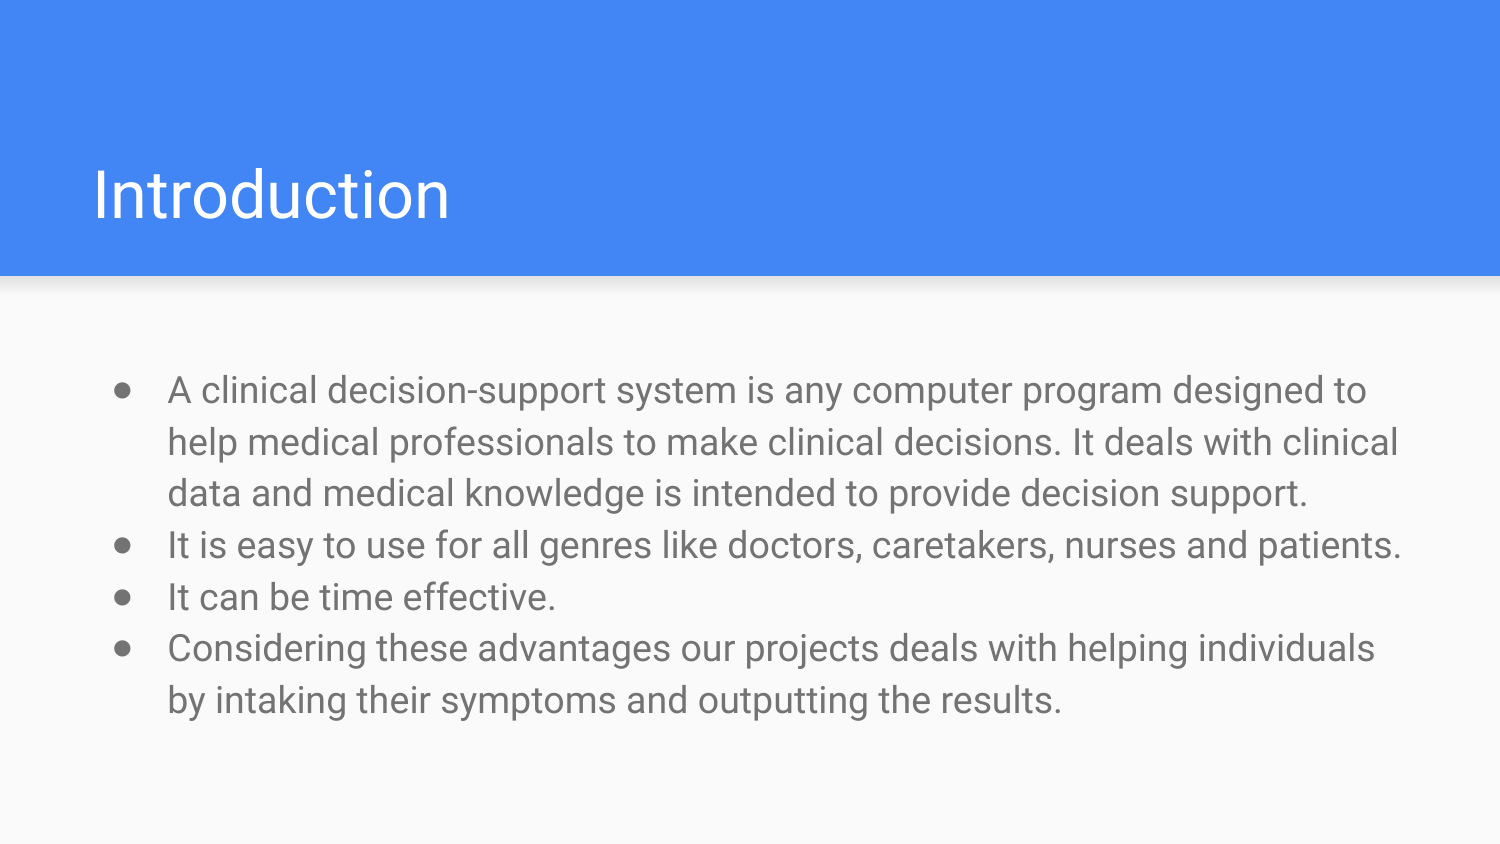

# Introduction
A clinical decision-support system is any computer program designed to help medical professionals to make clinical decisions. It deals with clinical data and medical knowledge is intended to provide decision support.
It is easy to use for all genres like doctors, caretakers, nurses and patients.
It can be time effective.
Considering these advantages our projects deals with helping individuals by intaking their symptoms and outputting the results.